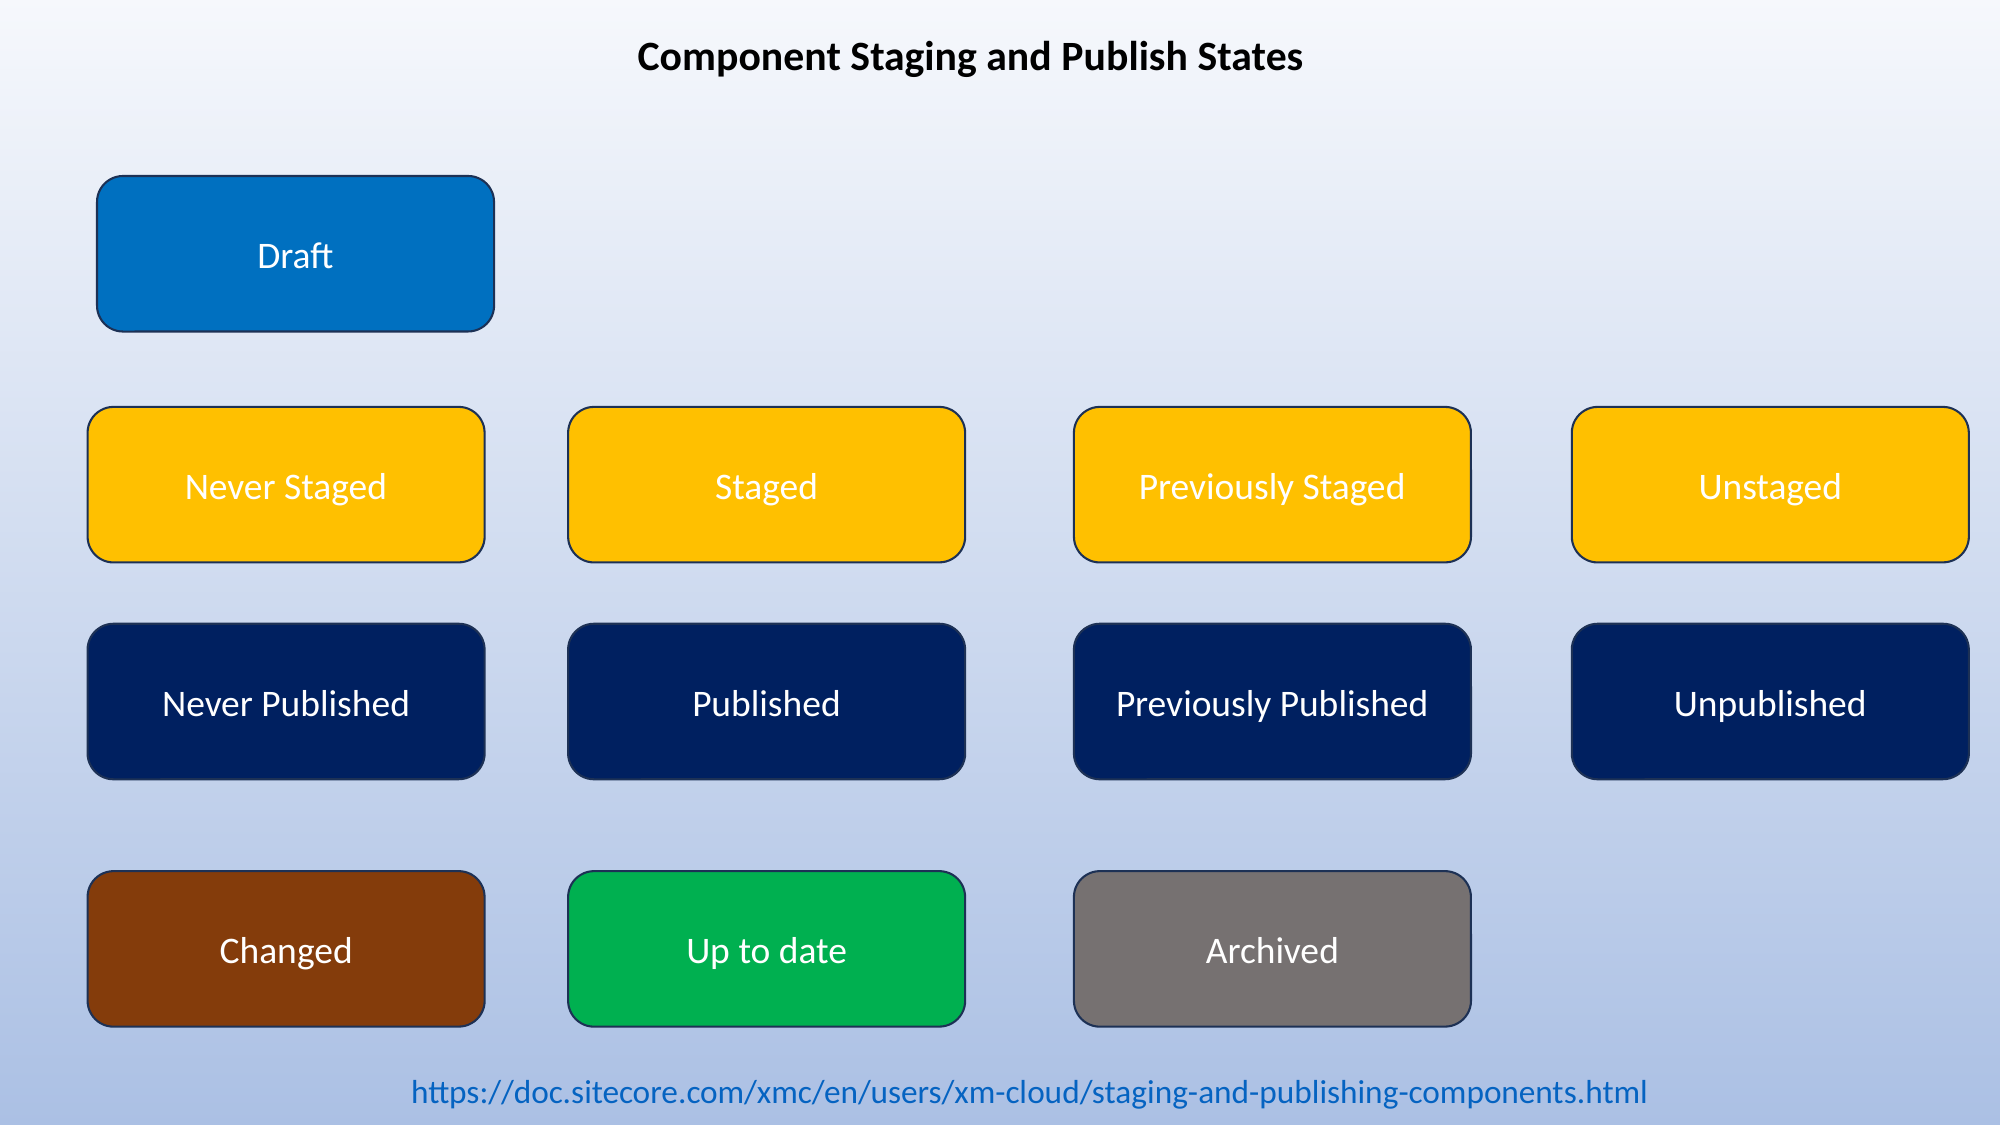

Component Staging and Publish States
Draft
Never Staged
Staged
Previously Staged
Unstaged
Never Published
Published
Previously Published
Unpublished
Up to date
Archived
Changed
https://doc.sitecore.com/xmc/en/users/xm-cloud/staging-and-publishing-components.html